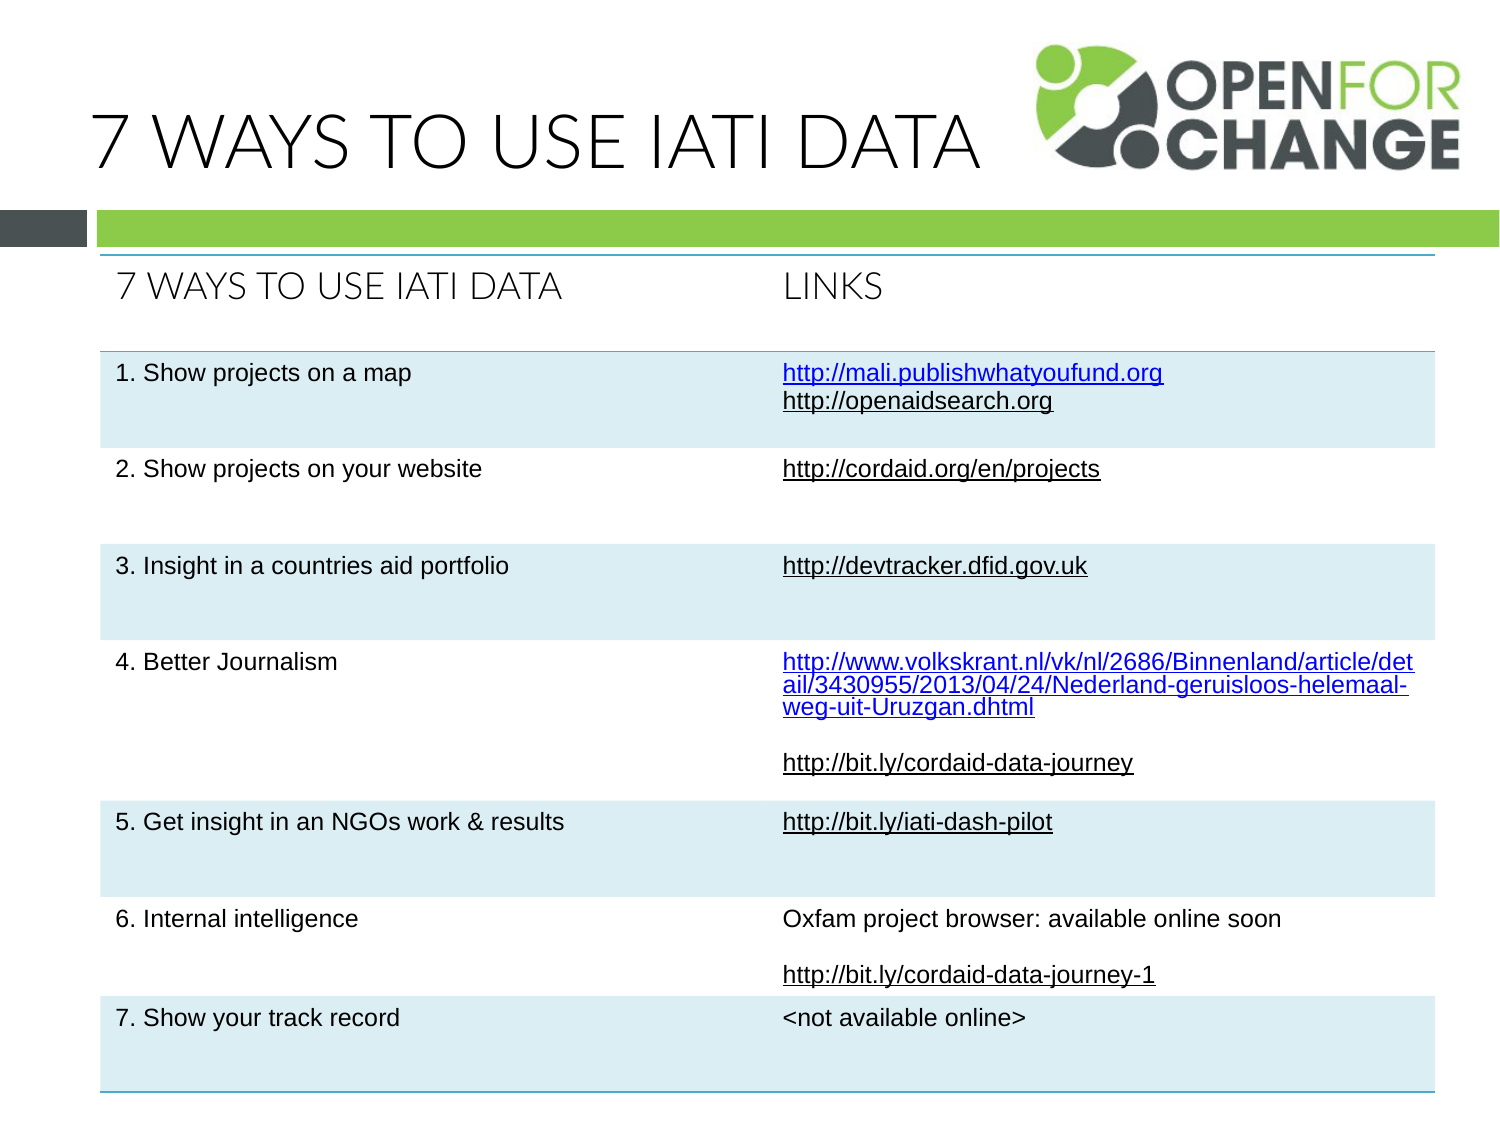

# 7 WAYS TO USE IATI DATA
| 7 WAYS TO USE IATI DATA | LINKS |
| --- | --- |
| 1. Show projects on a map | http://mali.publishwhatyoufund.org http://openaidsearch.org |
| 2. Show projects on your website | http://cordaid.org/en/projects |
| 3. Insight in a countries aid portfolio | http://devtracker.dfid.gov.uk |
| 4. Better Journalism | http://www.volkskrant.nl/vk/nl/2686/Binnenland/article/detail/3430955/2013/04/24/Nederland-geruisloos-helemaal-weg-uit-Uruzgan.dhtml http://bit.ly/cordaid-data-journey |
| 5. Get insight in an NGOs work & results | http://bit.ly/iati-dash-pilot |
| 6. Internal intelligence | Oxfam project browser: available online soon http://bit.ly/cordaid-data-journey-1 |
| 7. Show your track record | <not available online> |